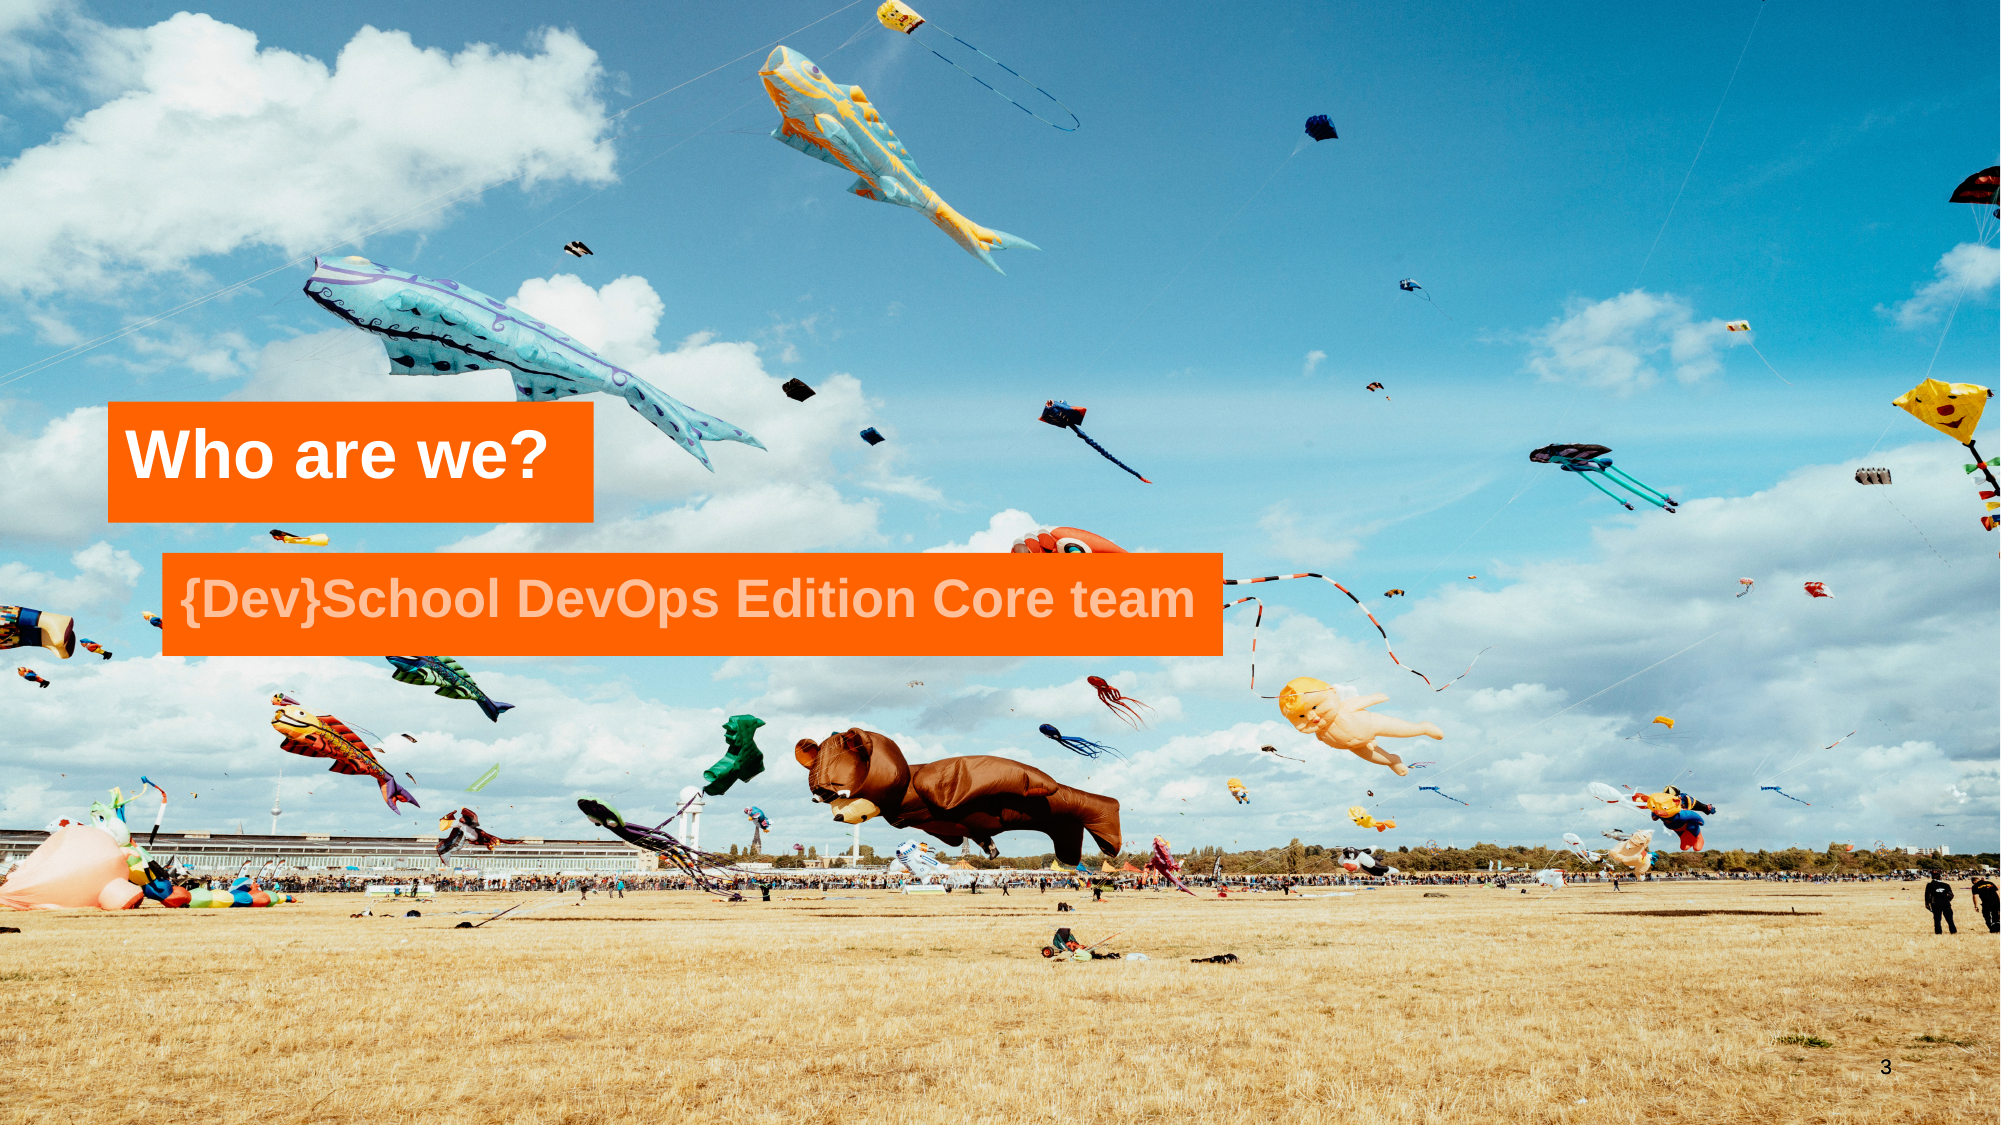

# Who are we?
{Dev}School DevOps Edition Core team
3
3